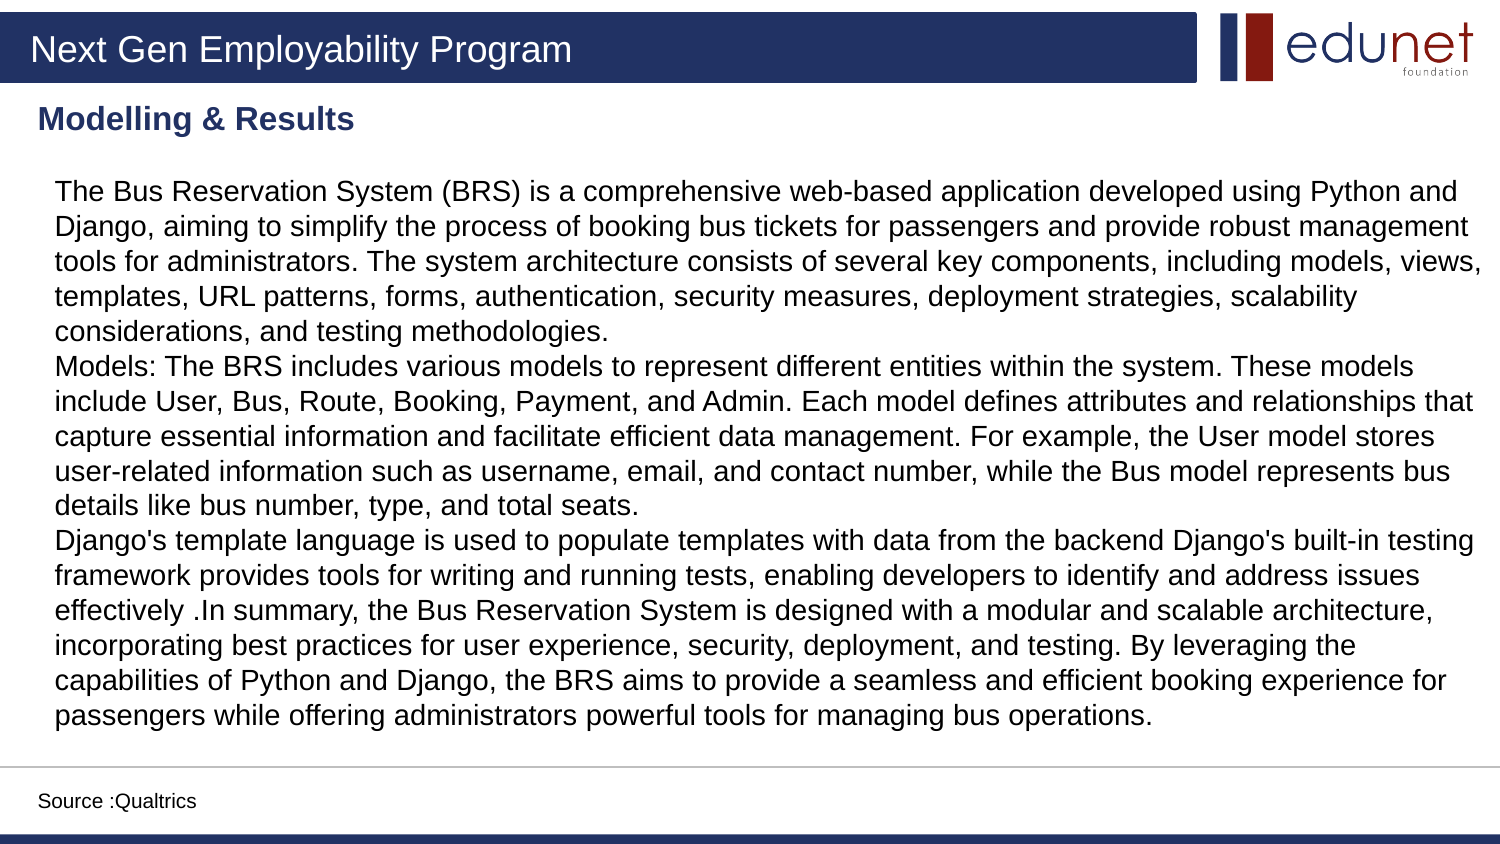

Modelling & Results
The Bus Reservation System (BRS) is a comprehensive web-based application developed using Python and Django, aiming to simplify the process of booking bus tickets for passengers and provide robust management tools for administrators. The system architecture consists of several key components, including models, views, templates, URL patterns, forms, authentication, security measures, deployment strategies, scalability considerations, and testing methodologies.
Models: The BRS includes various models to represent different entities within the system. These models include User, Bus, Route, Booking, Payment, and Admin. Each model defines attributes and relationships that capture essential information and facilitate efficient data management. For example, the User model stores user-related information such as username, email, and contact number, while the Bus model represents bus details like bus number, type, and total seats.
Django's template language is used to populate templates with data from the backend Django's built-in testing framework provides tools for writing and running tests, enabling developers to identify and address issues effectively .In summary, the Bus Reservation System is designed with a modular and scalable architecture, incorporating best practices for user experience, security, deployment, and testing. By leveraging the capabilities of Python and Django, the BRS aims to provide a seamless and efficient booking experience for passengers while offering administrators powerful tools for managing bus operations.
Source :Qualtrics